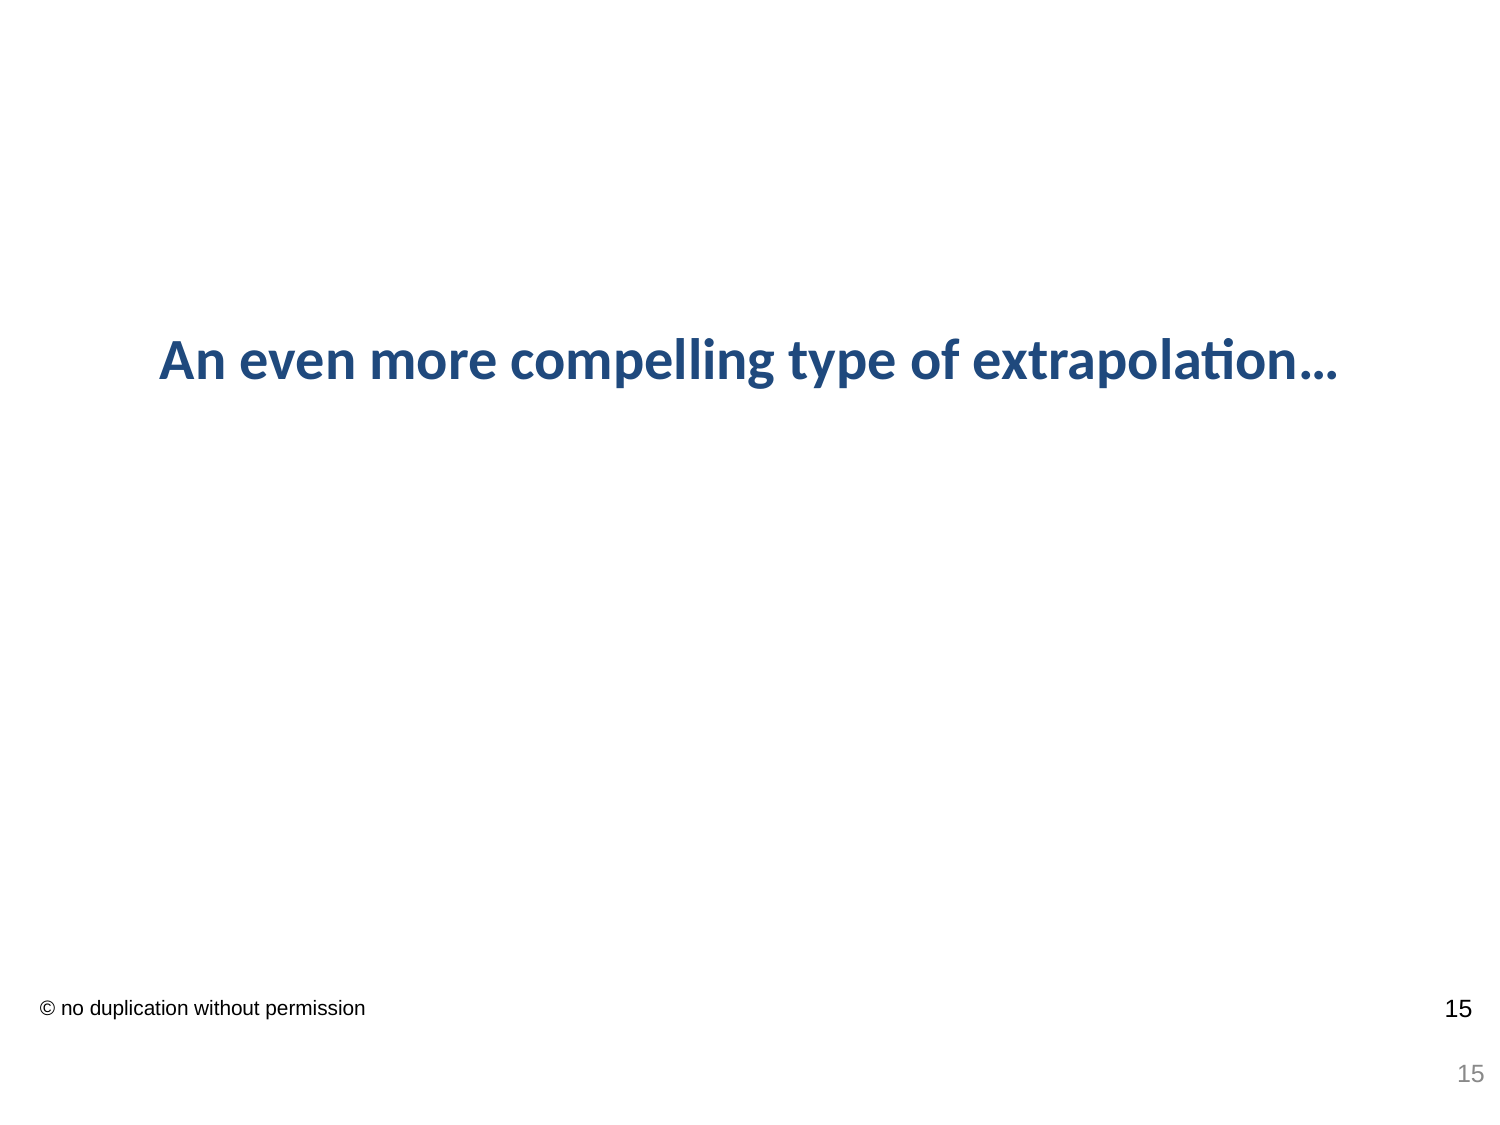

# An even more compelling type of extrapolation…
15